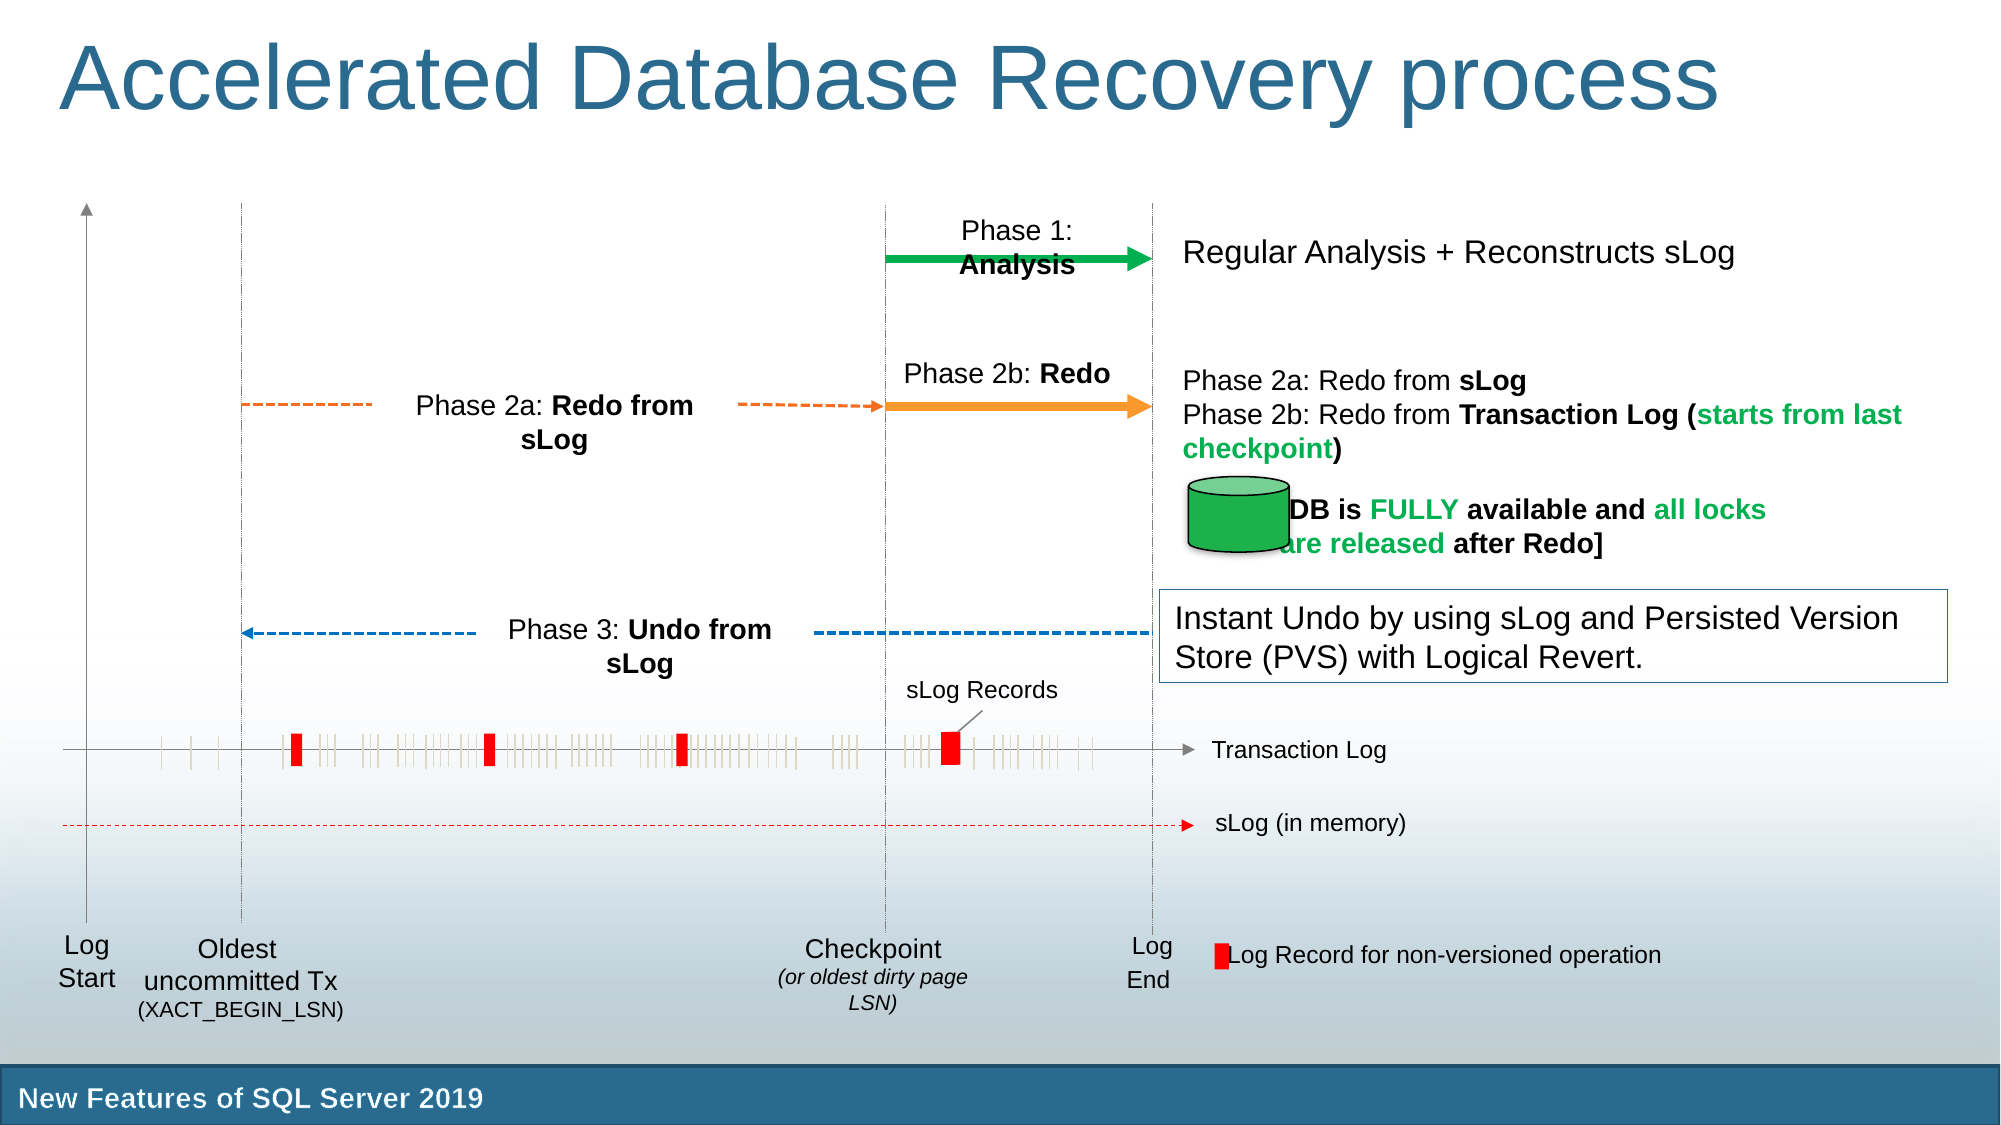

# Accelerated Database Recovery process

Log
End
Checkpoint
(or oldest dirty page LSN)
Phase 1: Analysis
Regular Analysis + Reconstructs sLog
Phase 2b: Redo
Phase 2a: Redo from sLog
Phase 2b: Redo from Transaction Log (starts from last checkpoint)
Phase 2a: Redo from sLog

[DB is FULLY available and all locks
are released after Redo]
Instant Undo by using sLog and Persisted Version Store (PVS) with Logical Revert.
Phase 3: Undo from sLog
sLog Records
Transaction Log

sLog (in memory)
Log
Start
Oldest
uncommitted Tx
(XACT_BEGIN_LSN)
Log Record for non-versioned operation